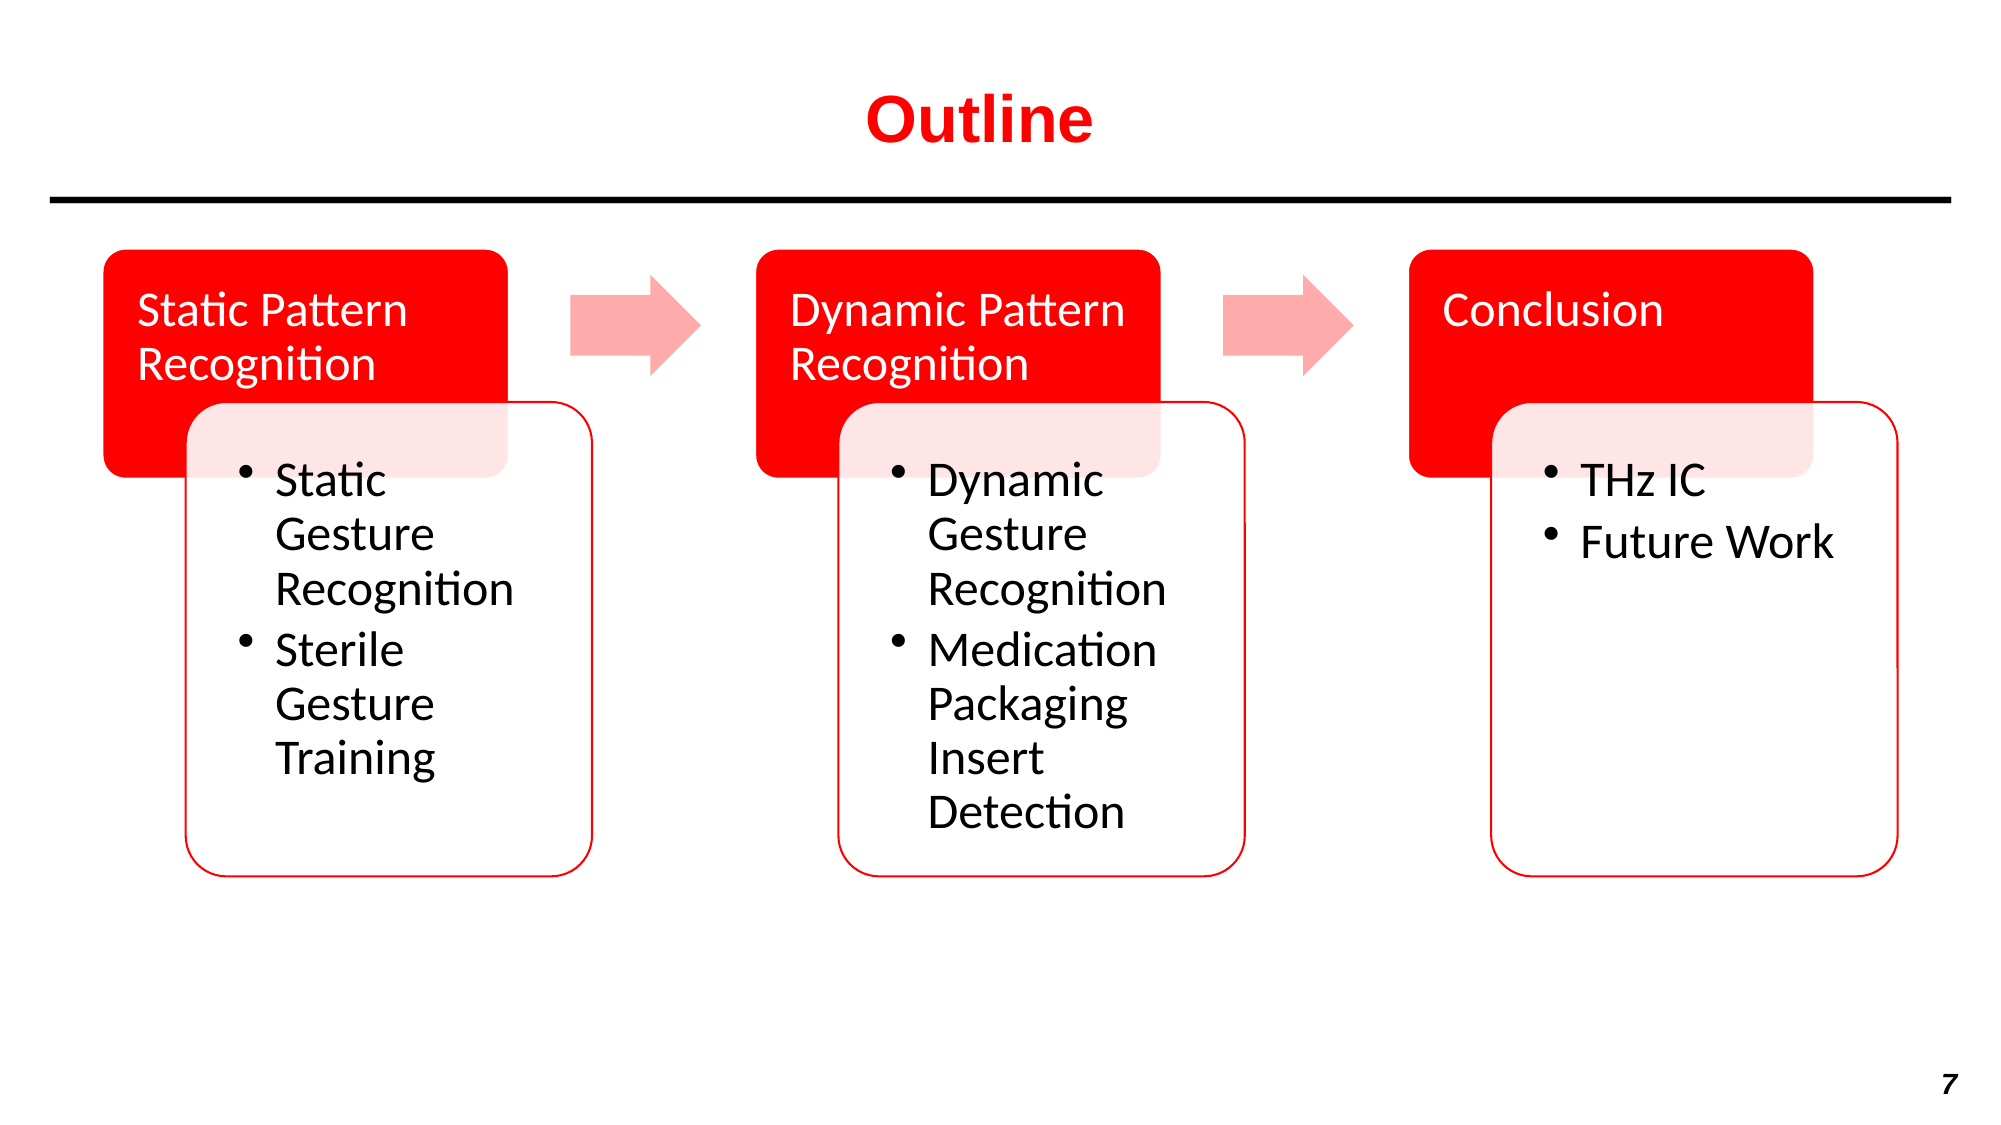

# Outline
Static Pattern Recognition
Static Gesture Recognition
Sterile Gesture Training

Dynamic Pattern Recognition
Dynamic Gesture Recognition
Medication Packaging Insert Detection

Conclusion
THz IC
Future Work